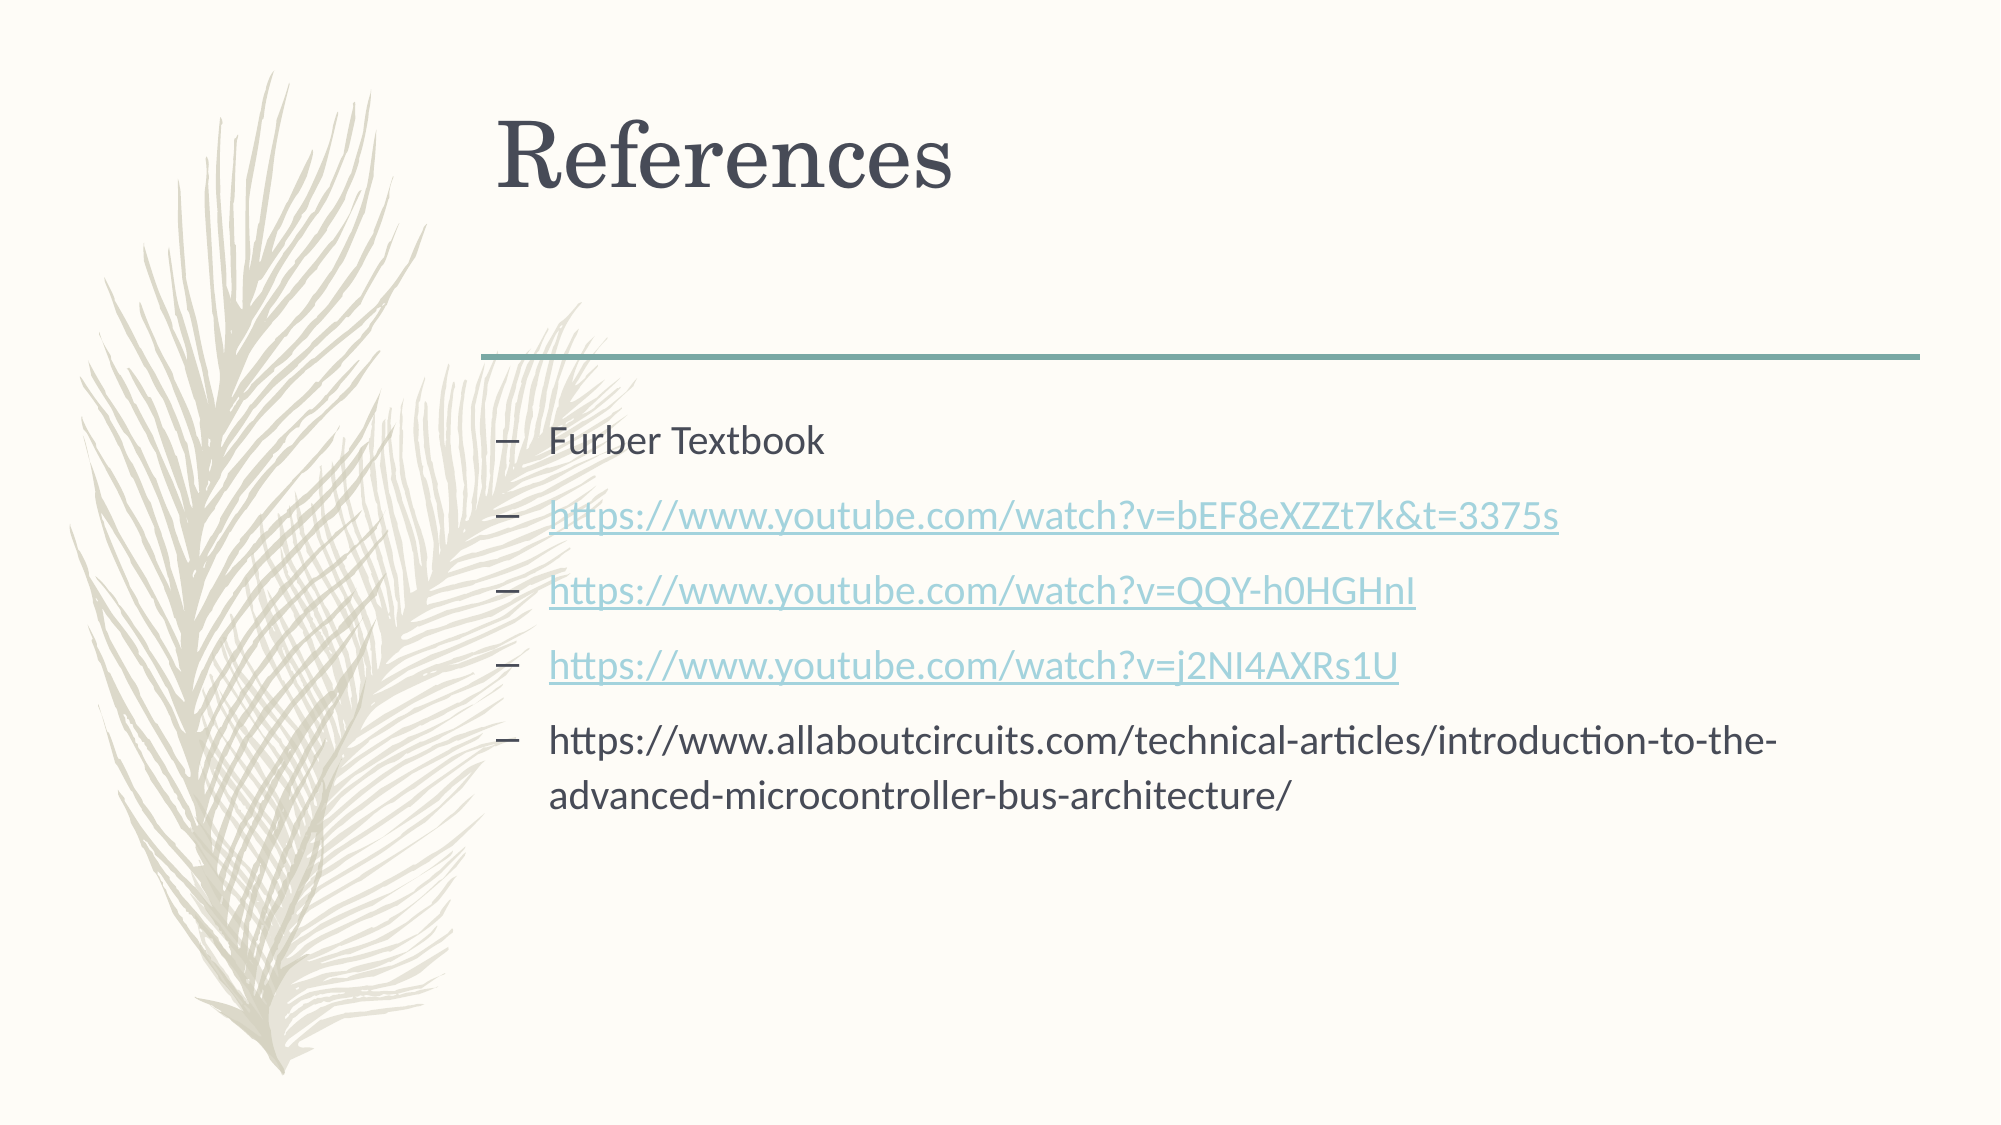

# References
Furber Textbook
https://www.youtube.com/watch?v=bEF8eXZZt7k&t=3375s
https://www.youtube.com/watch?v=QQY-h0HGHnI
https://www.youtube.com/watch?v=j2NI4AXRs1U
https://www.allaboutcircuits.com/technical-articles/introduction-to-the-advanced-microcontroller-bus-architecture/